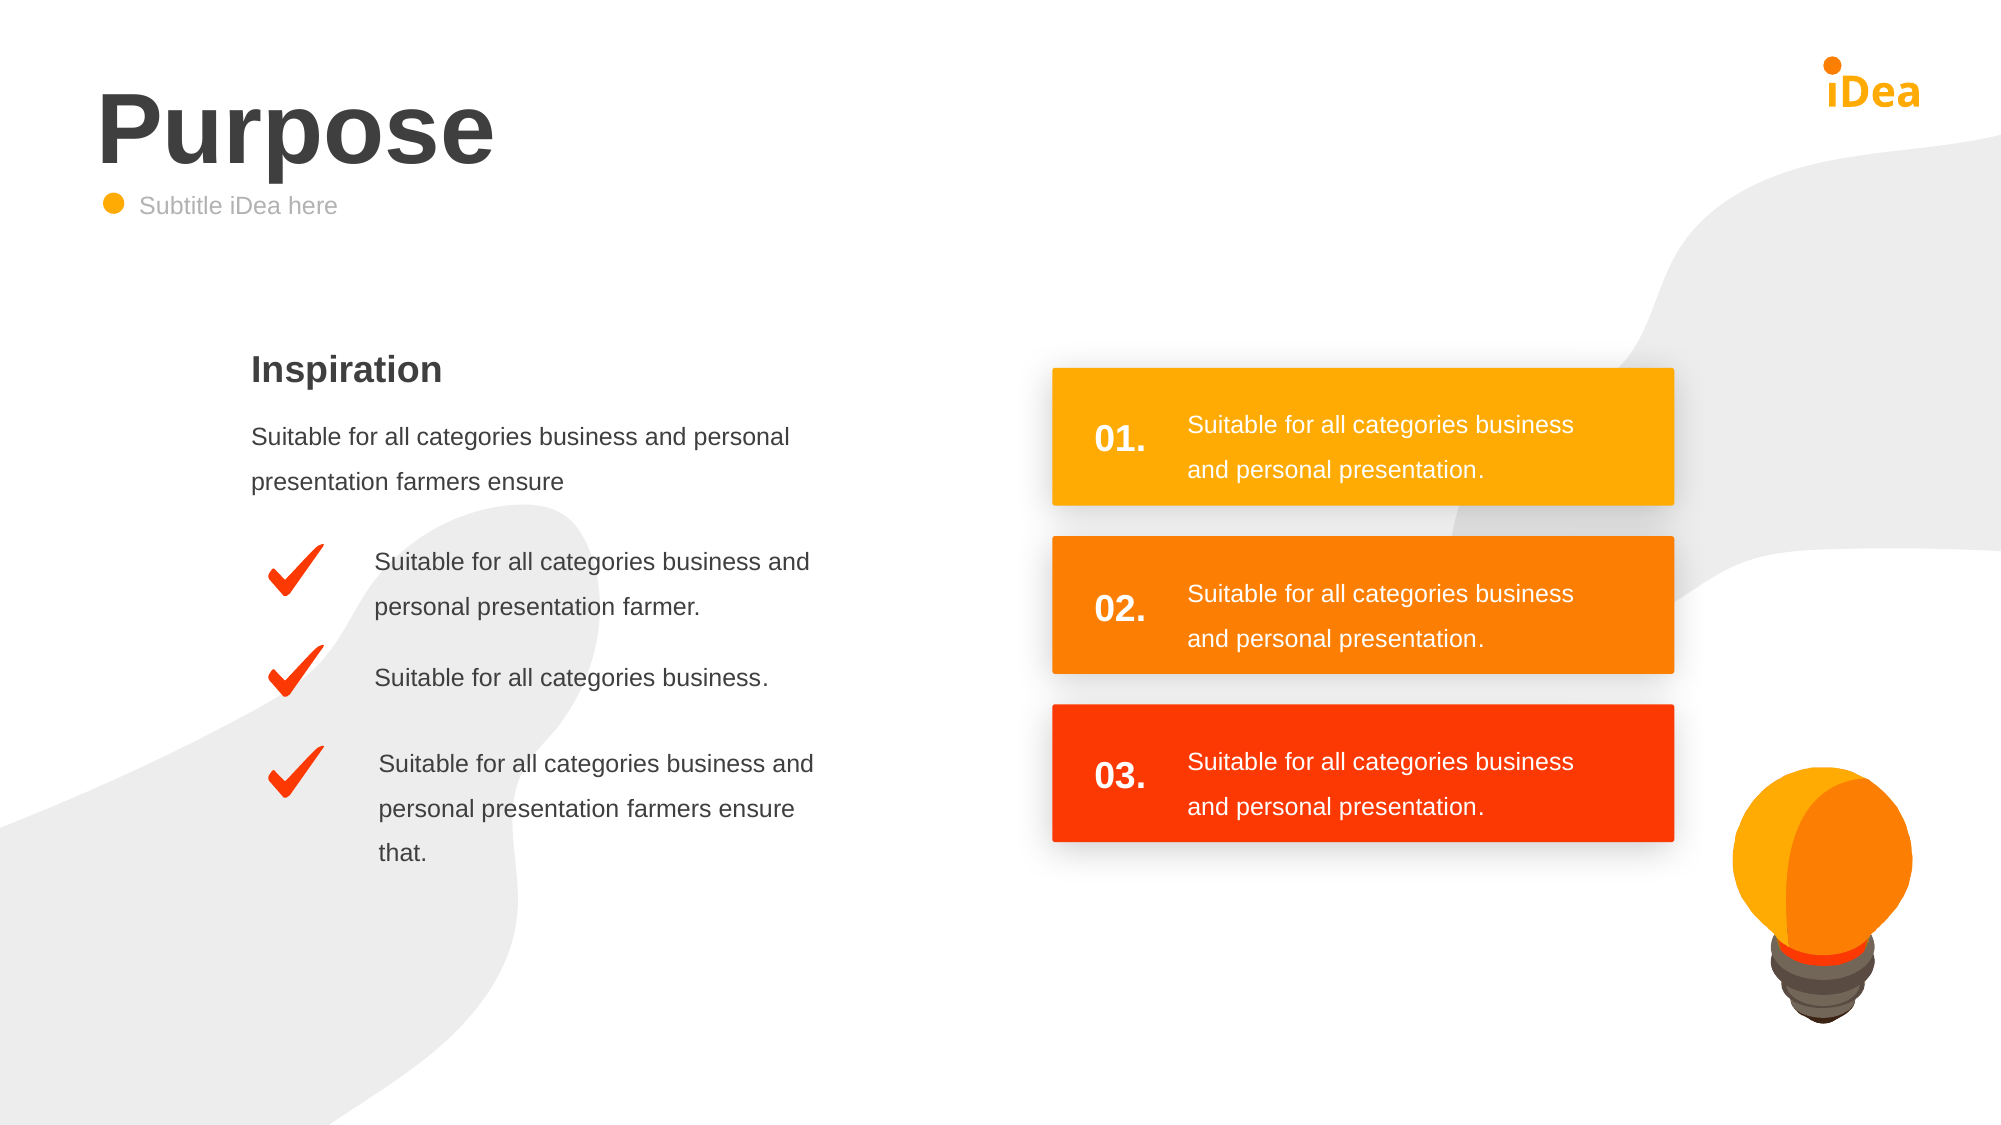

Purpose
Subtitle iDea here

Inspiration

Suitable for all categories business and personal presentation.
Suitable for all categories business and personal presentation farmers ensure
01.
Suitable for all categories business and personal presentation farmer.

Suitable for all categories business and personal presentation.
02.
Suitable for all categories business.

Suitable for all categories business and personal presentation.
Suitable for all categories business and personal presentation farmers ensure that.

03.